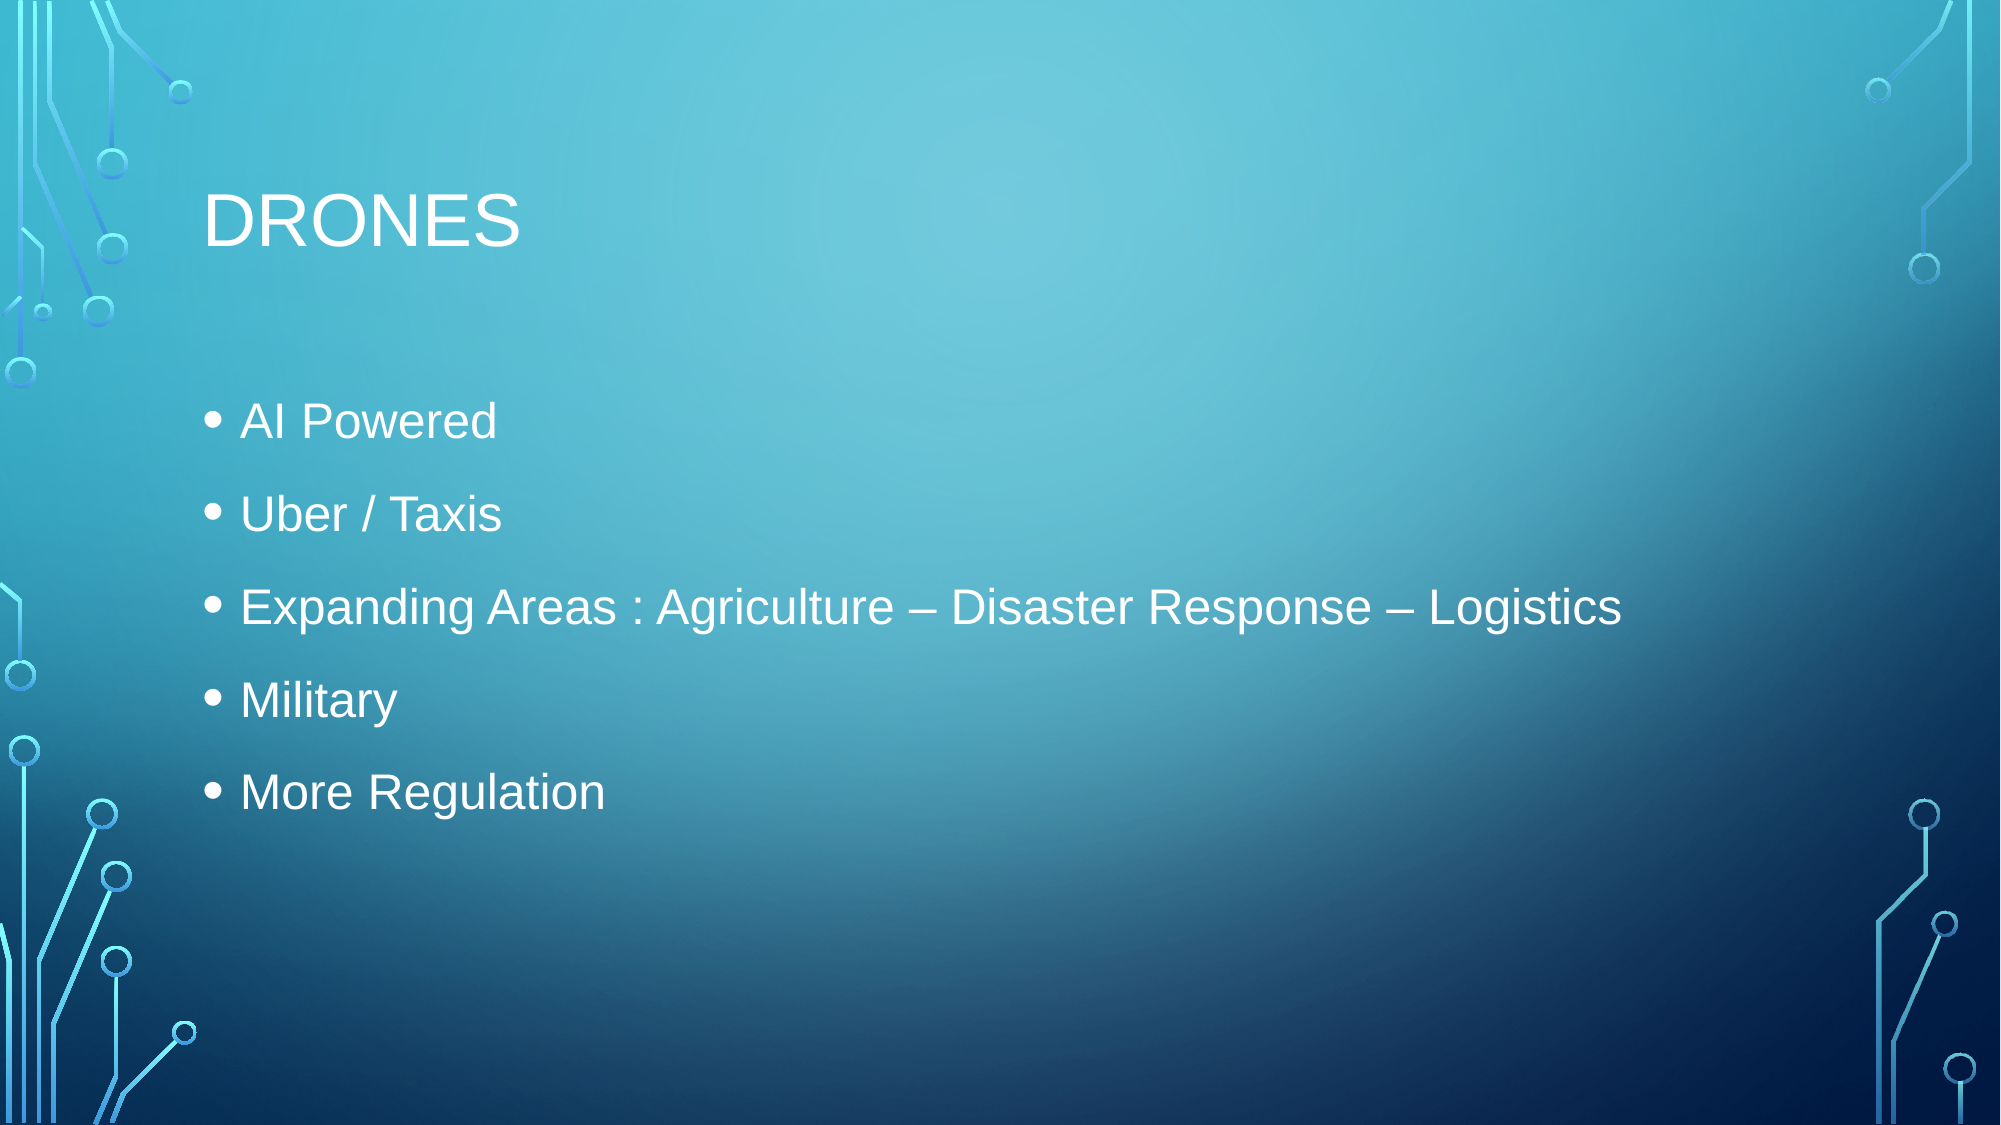

# Drones
AI Powered
Uber / Taxis
Expanding Areas : Agriculture – Disaster Response – Logistics
Military
More Regulation